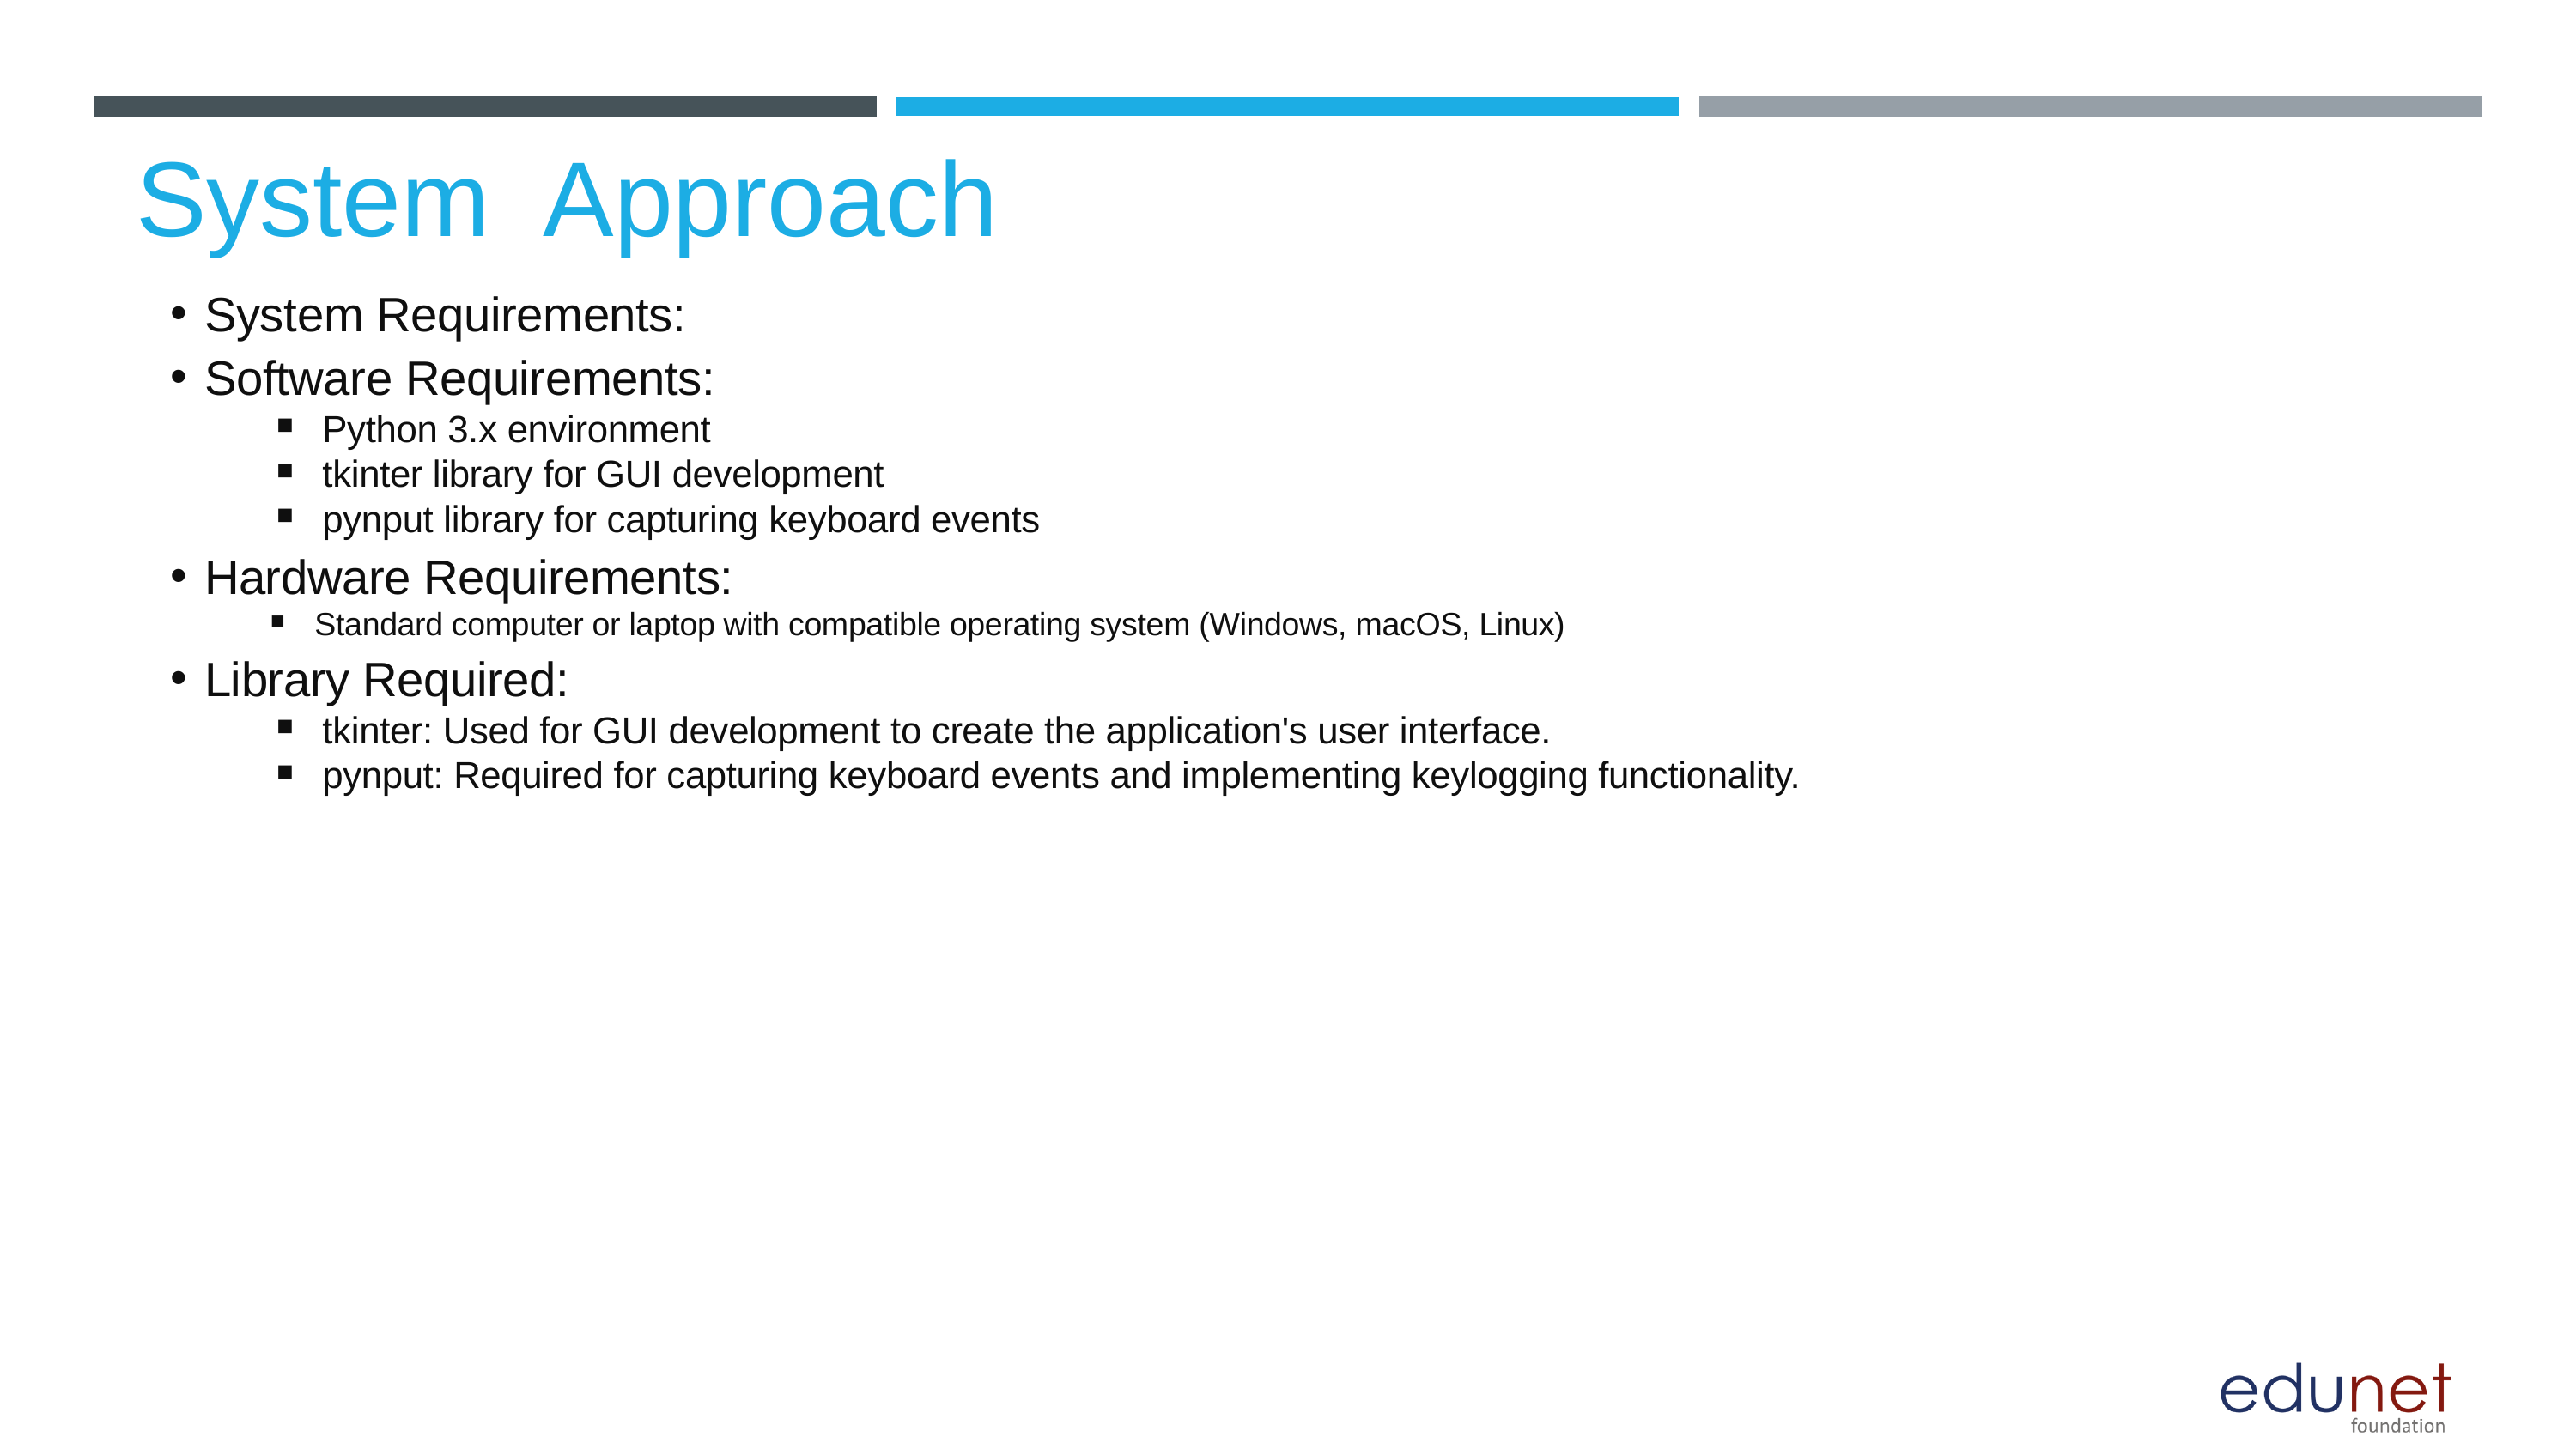

System  Approach
System Requirements:
Software Requirements:
Python 3.x environment
tkinter library for GUI development
pynput library for capturing keyboard events
Hardware Requirements:
Standard computer or laptop with compatible operating system (Windows, macOS, Linux)
Library Required:
tkinter: Used for GUI development to create the application's user interface.
pynput: Required for capturing keyboard events and implementing keylogging functionality.